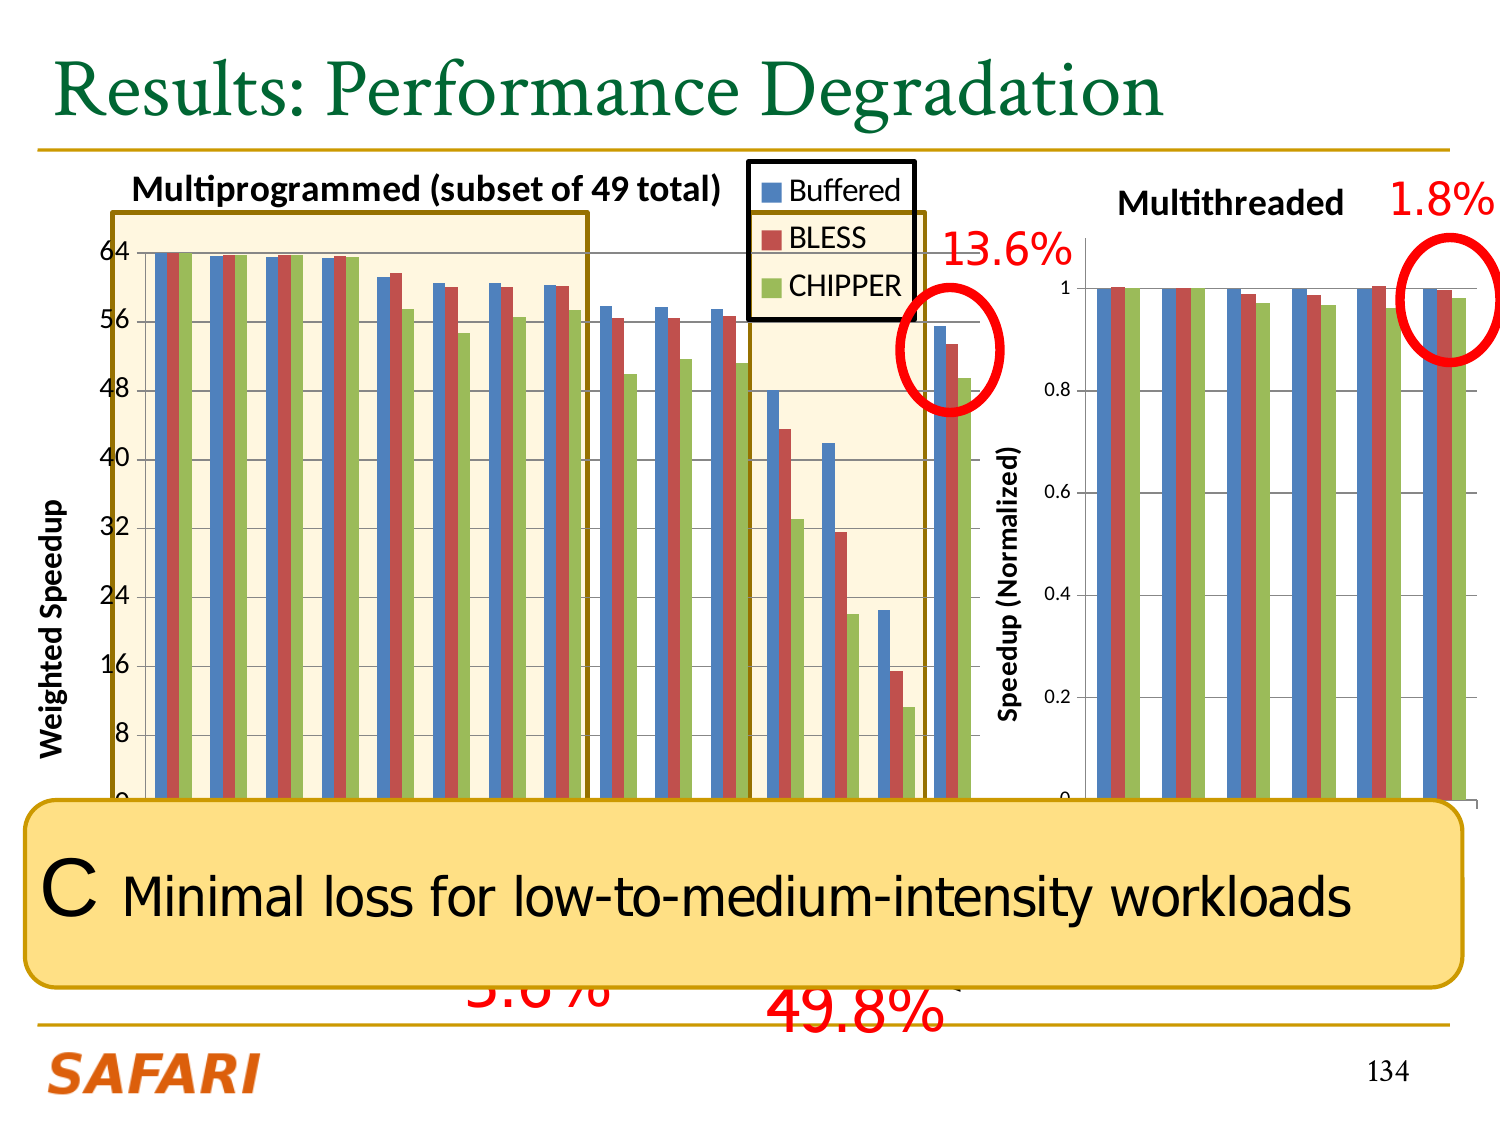

# Results: Performance Degradation

### Chart: Multiprogrammed (subset of 49 total)

| Category | Buffered | BLESS | CHIPPER |
|---|---|---|---|
| perlbench | 63.9796929794 | 63.98915990890011 | 63.9875332354 |
| tonto | 63.6791359572 | 63.81608785409944 | 63.79291406110006 |
| gcc | 63.5732485882 | 63.76491510570001 | 63.71010501510001 |
| h264ref | 63.3608772318 | 63.6490209143 | 63.56416592410018 |
| vpr | 61.17947232290021 | 61.6633519403002 | 57.5276650372 |
| search.1 | 60.5003014373 | 60.0977741879 | 54.6853620623 |
| MIX.5 | 60.4737001307 | 60.03445524490017 | 56.59875888630021 |
| MIX.2 | 60.28865201590001 | 60.19773592950026 | 57.3717979879 |
| MIX.8 | 57.78549745369941 | 56.45442563329949 | 50.00302440399985 |
| MIX.0 | 57.68592282110014 | 56.4568382248 | 51.7054074349 |
| MIX.6 | 57.4863546036 | 56.63269913990001 | 51.22830076450026 |
| GemsFDTD | 48.05767617199984 | 43.58592554670001 | 33.08172257169974 |
| stream | 41.99161655389995 | 31.5999925172 | 22.1335152686001 |
| mcf | 22.57140536790003 | 15.46560100090002 | 11.3237749046 |
| AVG (full set) | 55.5306540136 | 53.48138628669984 | 49.5150760561 |

### Chart: Multithreaded

| Category | Buffered | BLESS | CHIPPER |
|---|---|---|---|
| luc | 1.0 | 1.002884290349987 | 1.001835567249995 |
| cholesky | 1.0 | 1.001833032219994 | 1.001164206409987 |
| radix | 1.0 | 0.989469541539998 | 0.972359813048004 |
| fft | 1.0 | 0.987724358456 | 0.968852970694002 |
| lun | 1.0 | 1.00527006279 | 0.962589572784 |
| AVG | 1.0 | 0.997436257072 | 0.981360426037 |
1.8%

13.6%

C Minimal loss for low-to-medium-intensity workloads

3.6%
49.8%
134